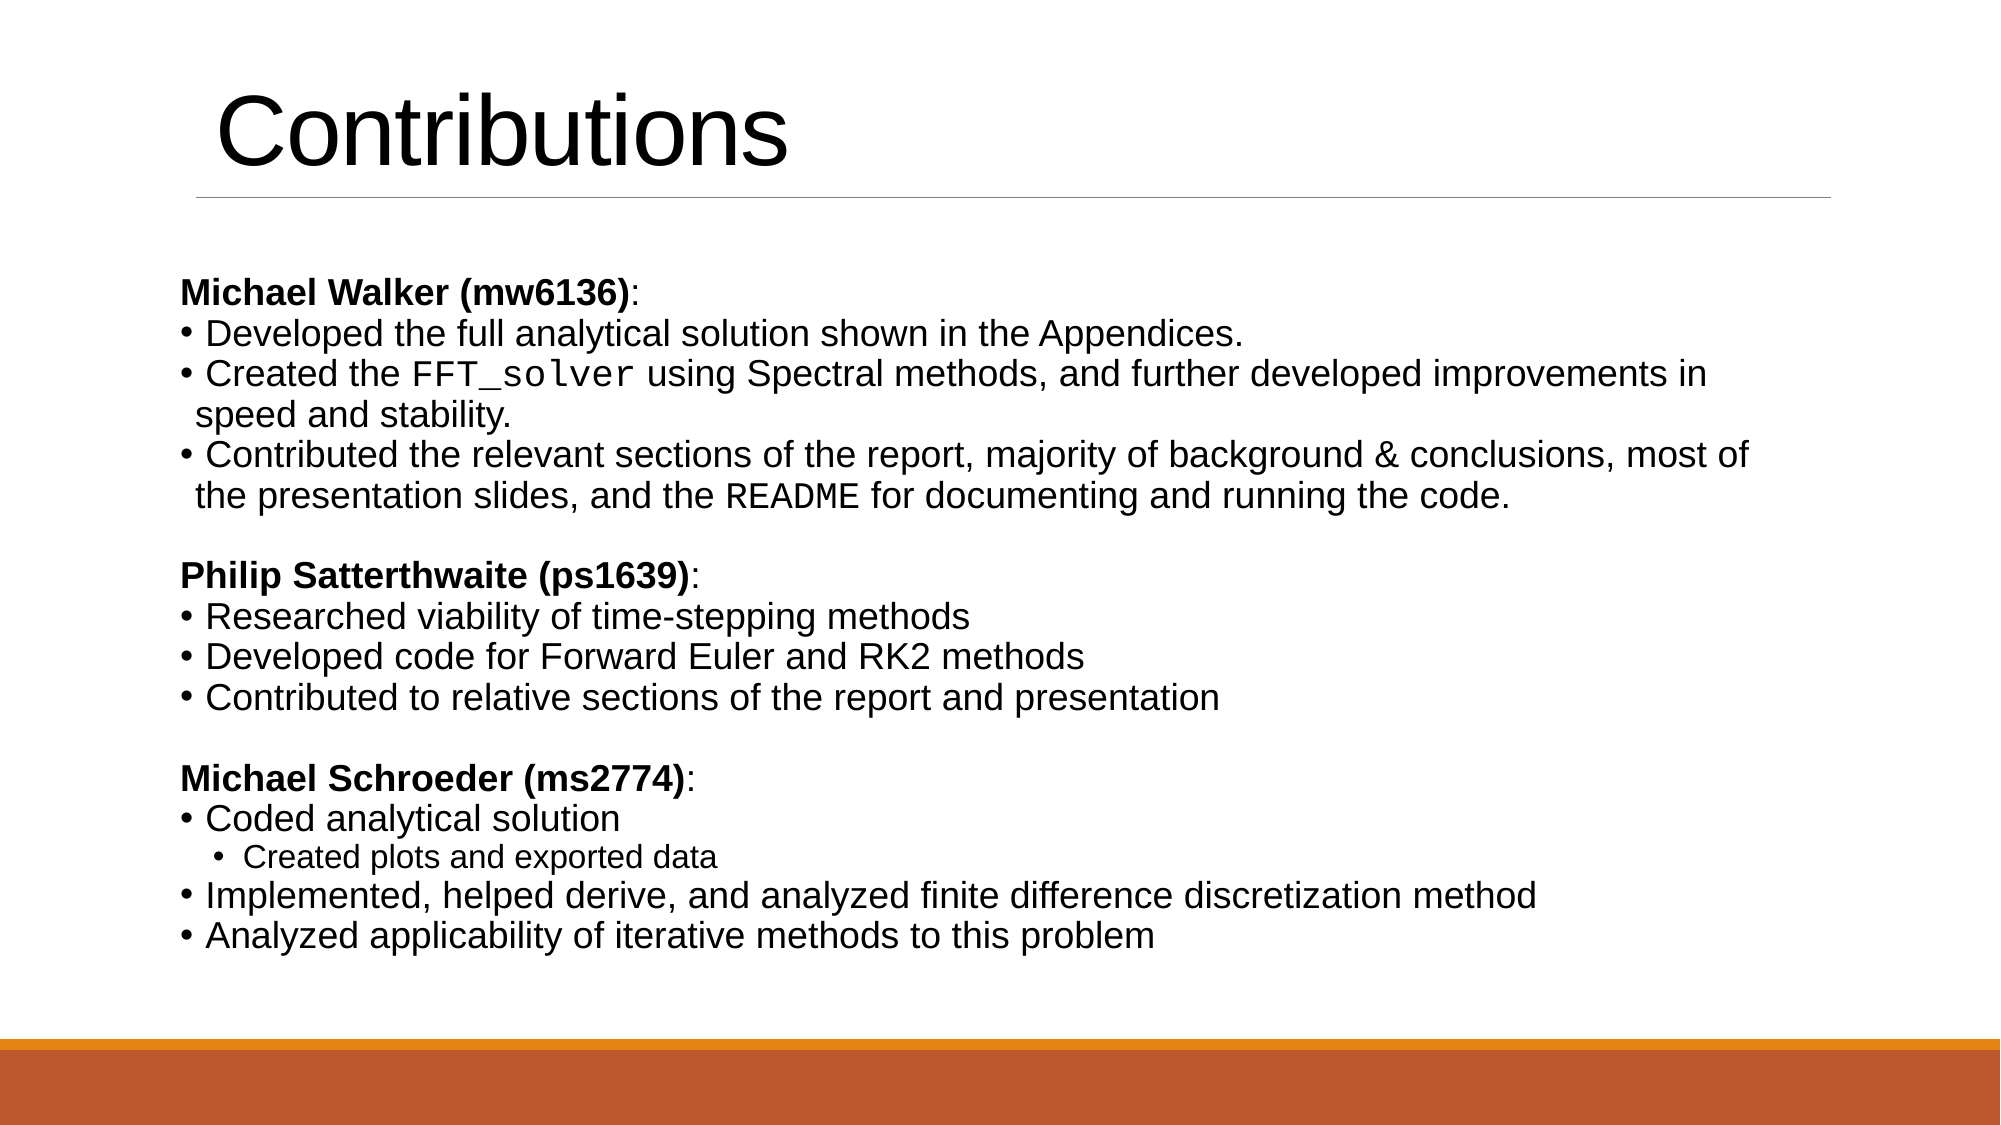

Contributions
Michael Walker (mw6136):
 Developed the full analytical solution shown in the Appendices.
 Created the FFT_solver using Spectral methods, and further developed improvements in speed and stability.
 Contributed the relevant sections of the report, majority of background & conclusions, most of the presentation slides, and the README for documenting and running the code.

Philip Satterthwaite (ps1639):
 Researched viability of time-stepping methods
 Developed code for Forward Euler and RK2 methods
 Contributed to relative sections of the report and presentation

Michael Schroeder (ms2774):
 Coded analytical solution
Created plots and exported data
 Implemented, helped derive, and analyzed finite difference discretization method
 Analyzed applicability of iterative methods to this problem